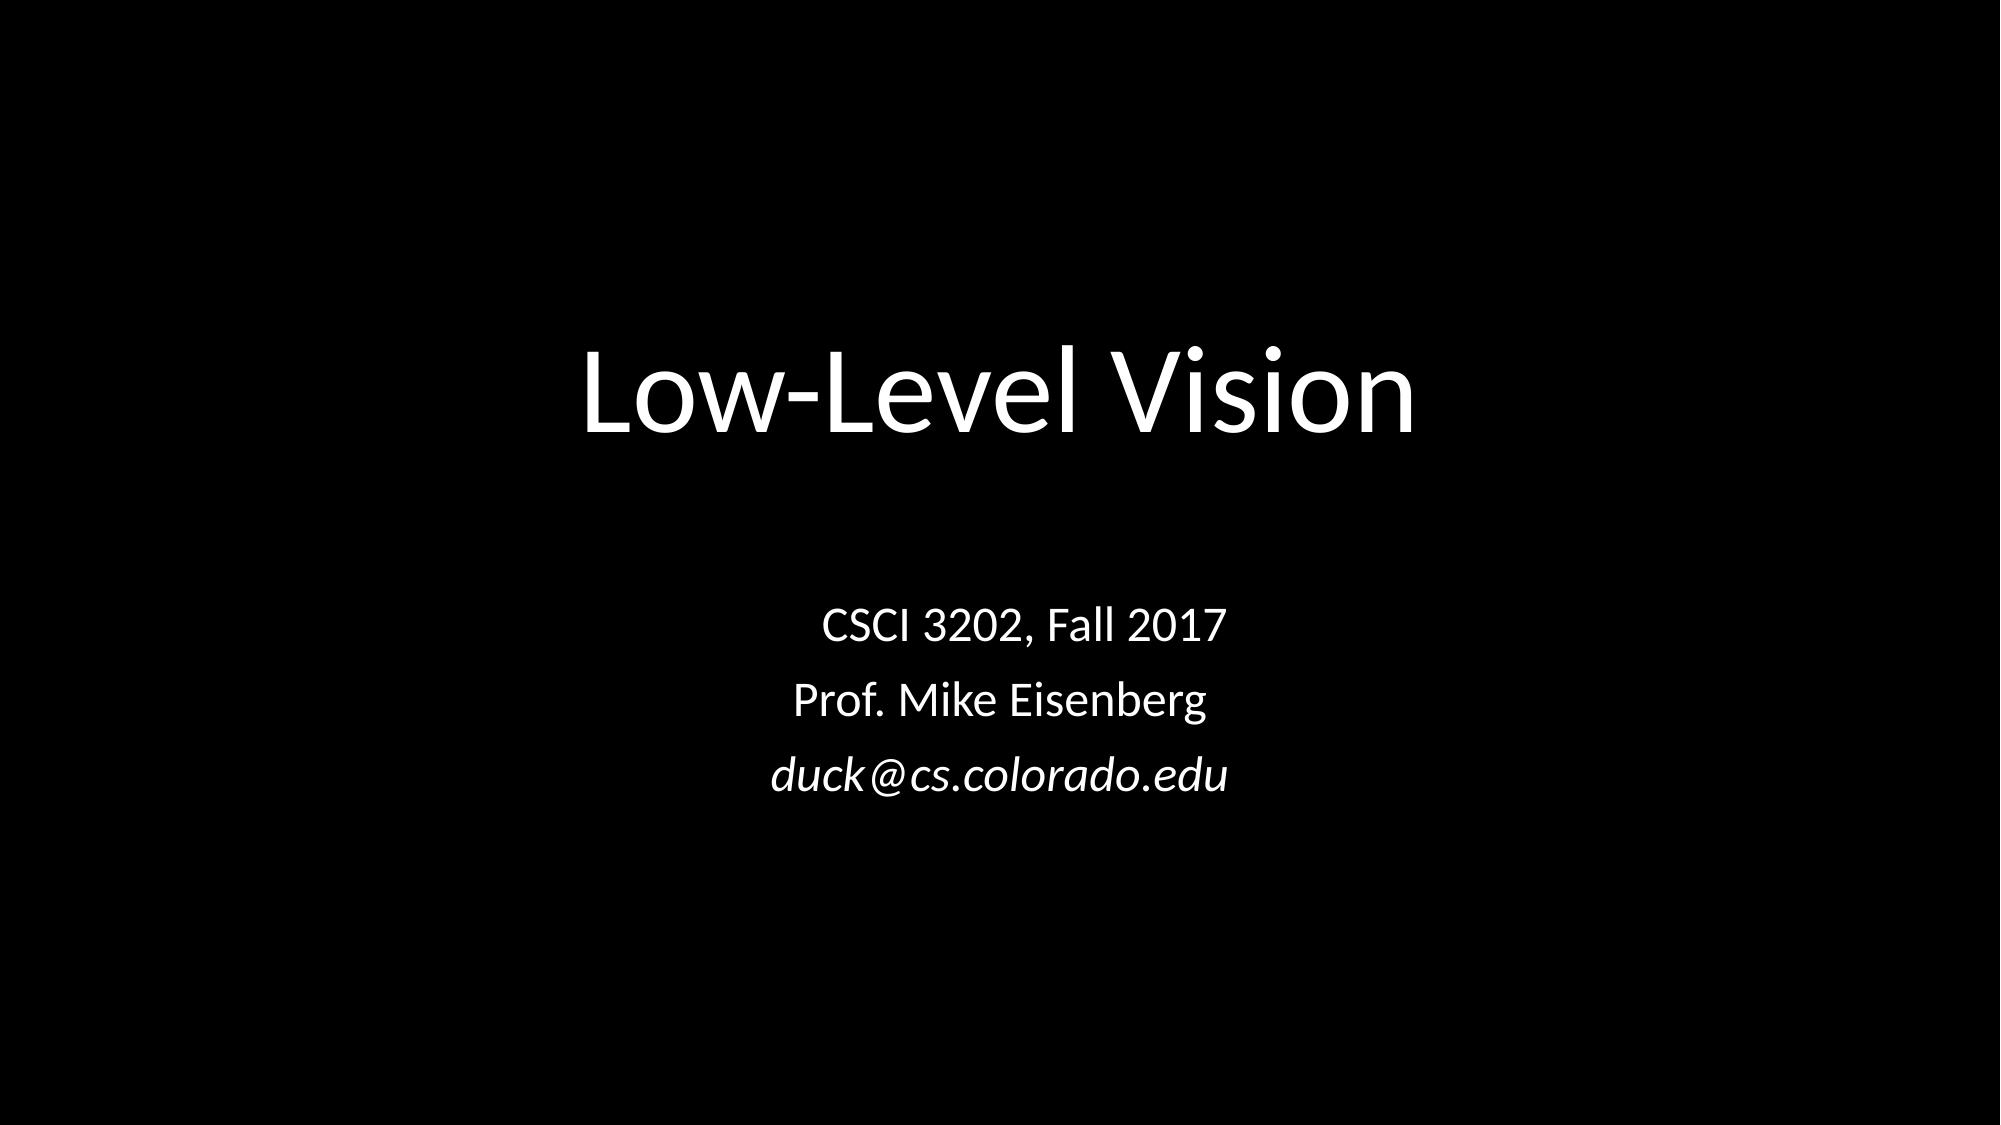

# Low-Level Vision
CSCSCI 3202, Fall 2017
Prof. Mike Eisenberg
duck@cs.colorado.edu